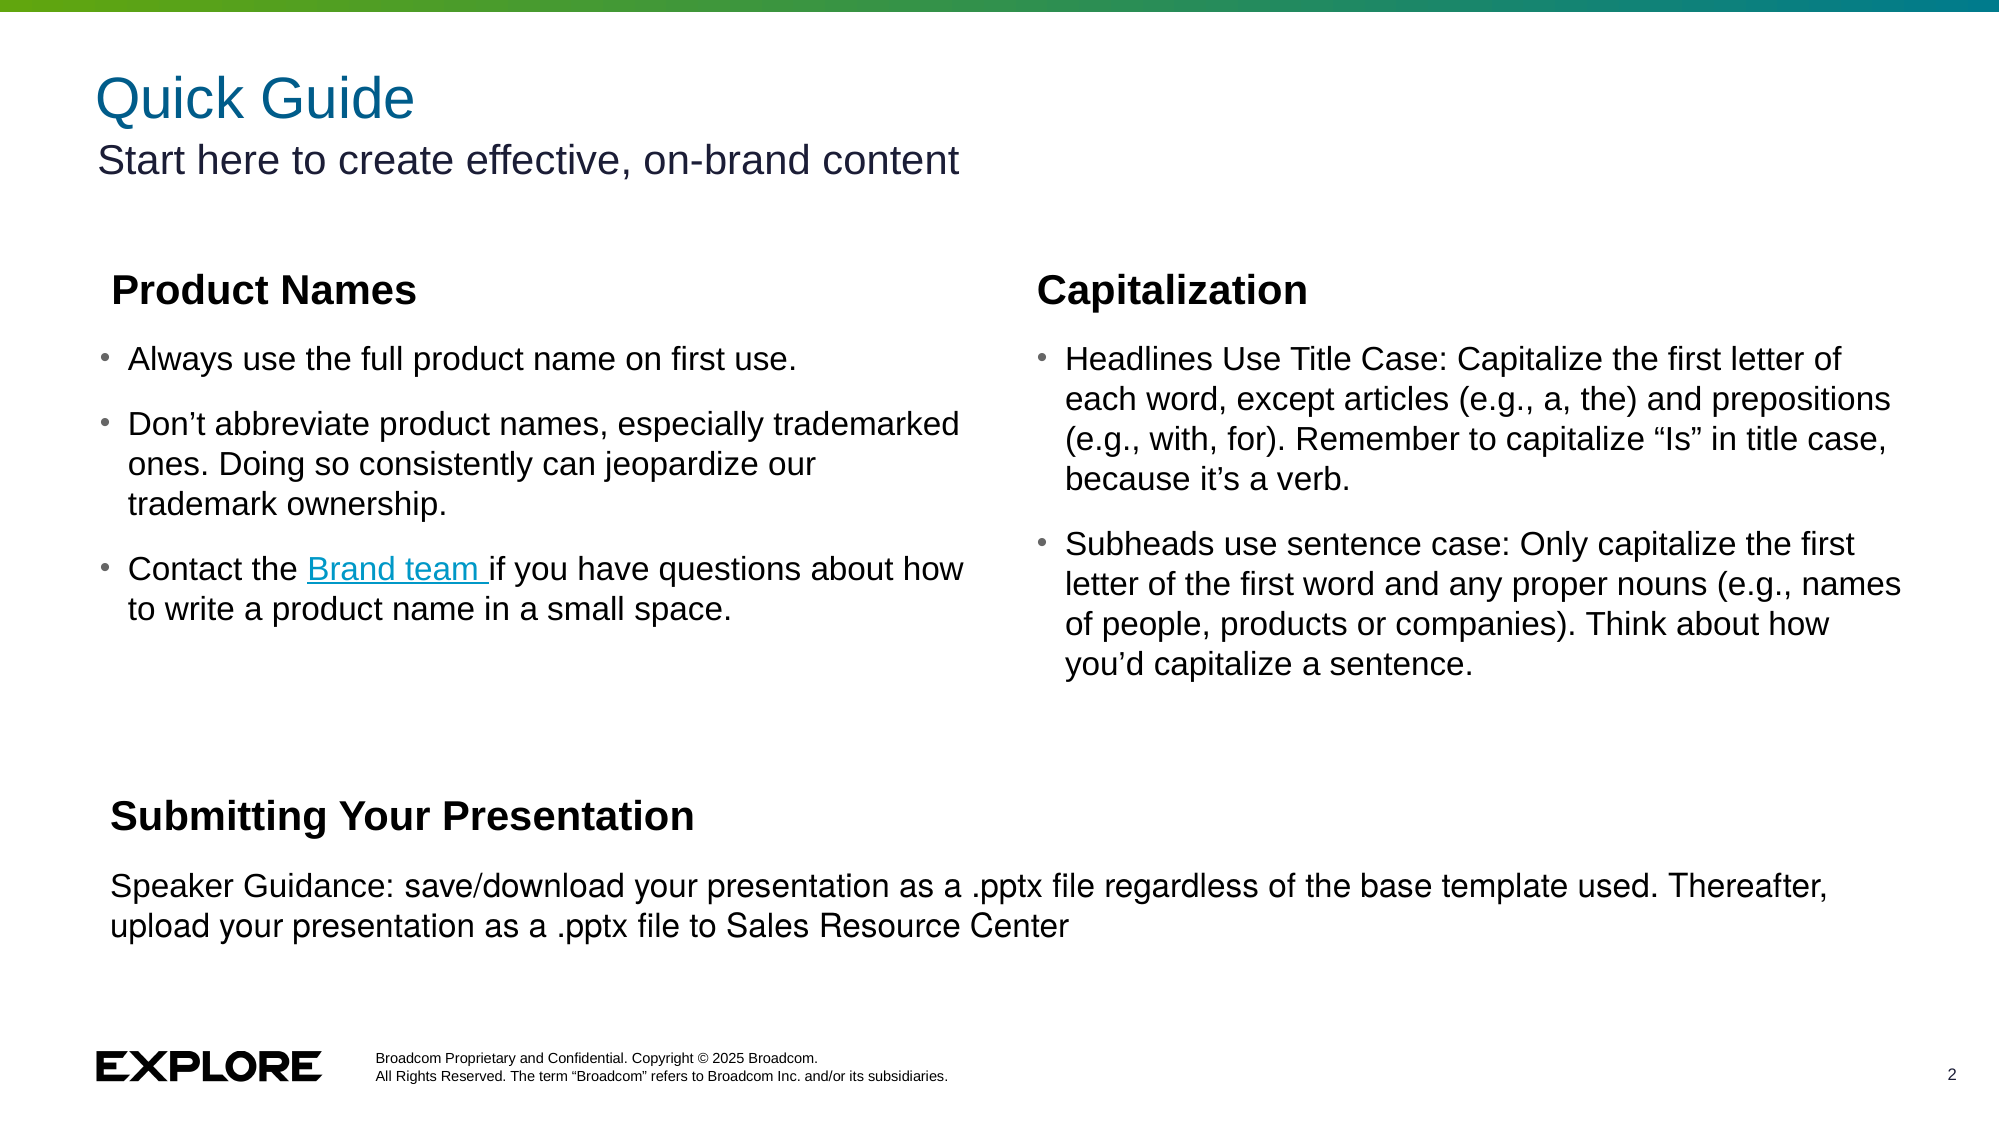

# Quick Guide
Start here to create effective, on-brand content
 Product Names
Always use the full product name on first use.
Don’t abbreviate product names, especially trademarked ones. Doing so consistently can jeopardize our trademark ownership.
Contact the Brand team if you have questions about how to write a product name in a small space.

Capitalization
Headlines Use Title Case: Capitalize the first letter of each word, except articles (e.g., a, the) and prepositions (e.g., with, for). Remember to capitalize “Is” in title case, because it’s a verb.
Subheads use sentence case: Only capitalize the first letter of the first word and any proper nouns (e.g., names of people, products or companies). Think about how you’d capitalize a sentence.

Submitting Your Presentation
Speaker Guidance: save/download your presentation as a .pptx file regardless of the base template used. Thereafter, upload your presentation as a .pptx file to Sales Resource Center